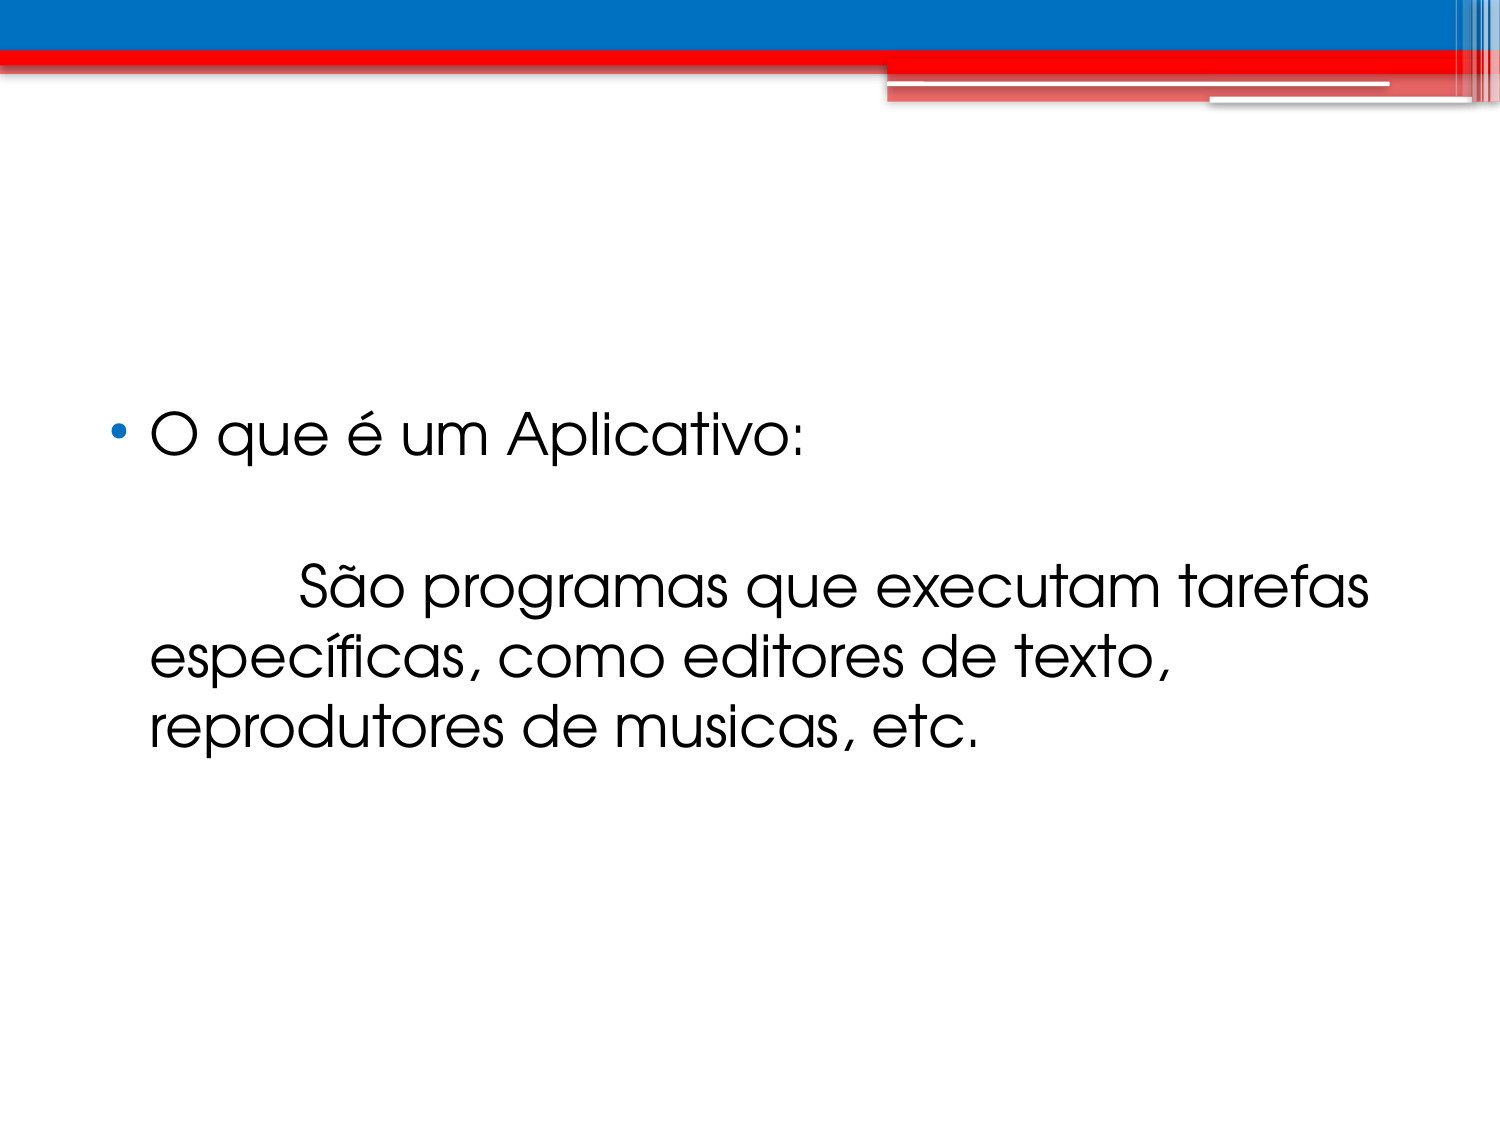

O que é um Aplicativo:

		São programas que executam tarefas específicas, como editores de texto, reprodutores de musicas, etc.